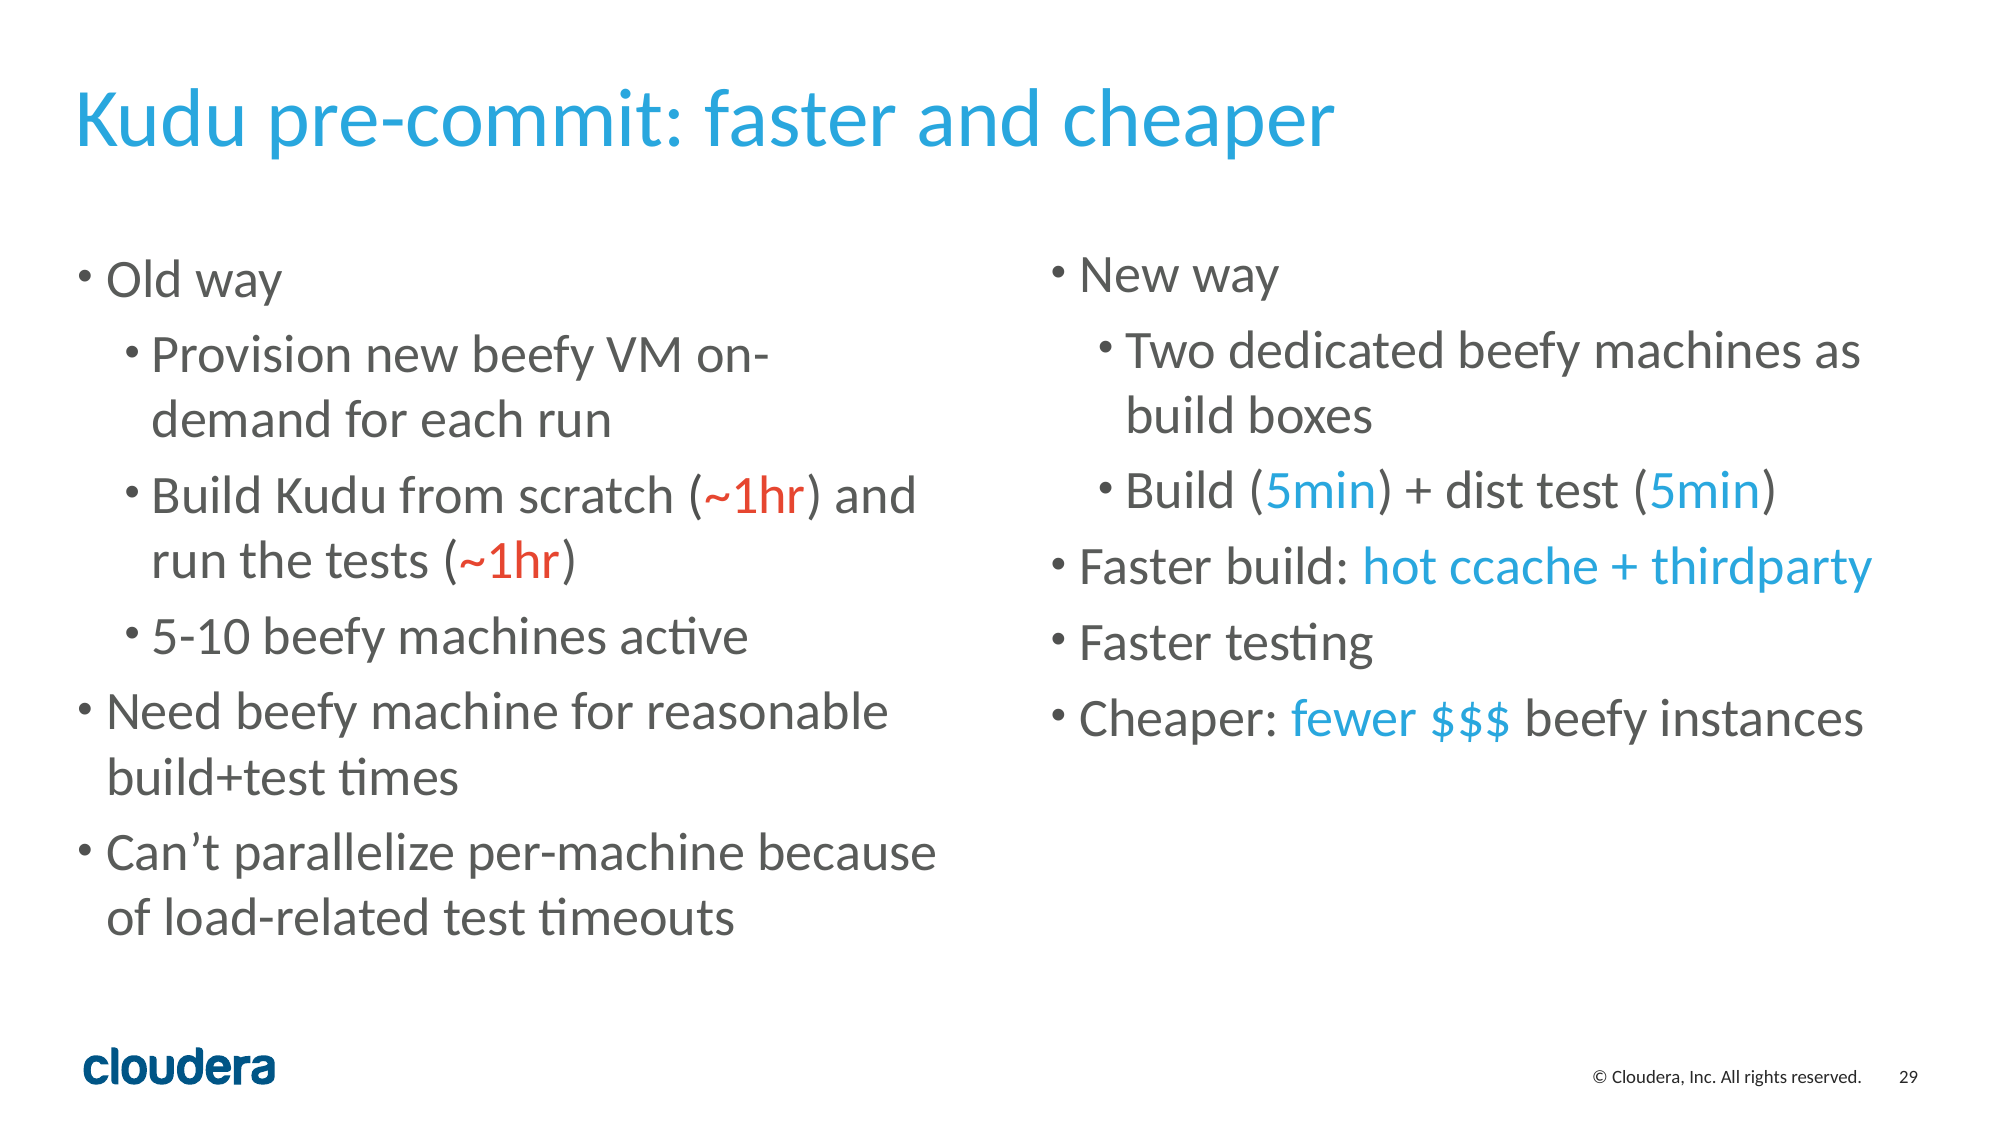

# Kudu pre-commit: faster and cheaper
New way
Two dedicated beefy machines as build boxes
Build (5min) + dist test (5min)
Faster build: hot ccache + thirdparty
Faster testing
Cheaper: fewer $$$ beefy instances

Old way
Provision new beefy VM on-demand for each run
Build Kudu from scratch (~1hr) and run the tests (~1hr)
5-10 beefy machines active
Need beefy machine for reasonable build+test times
Can’t parallelize per-machine because of load-related test timeouts